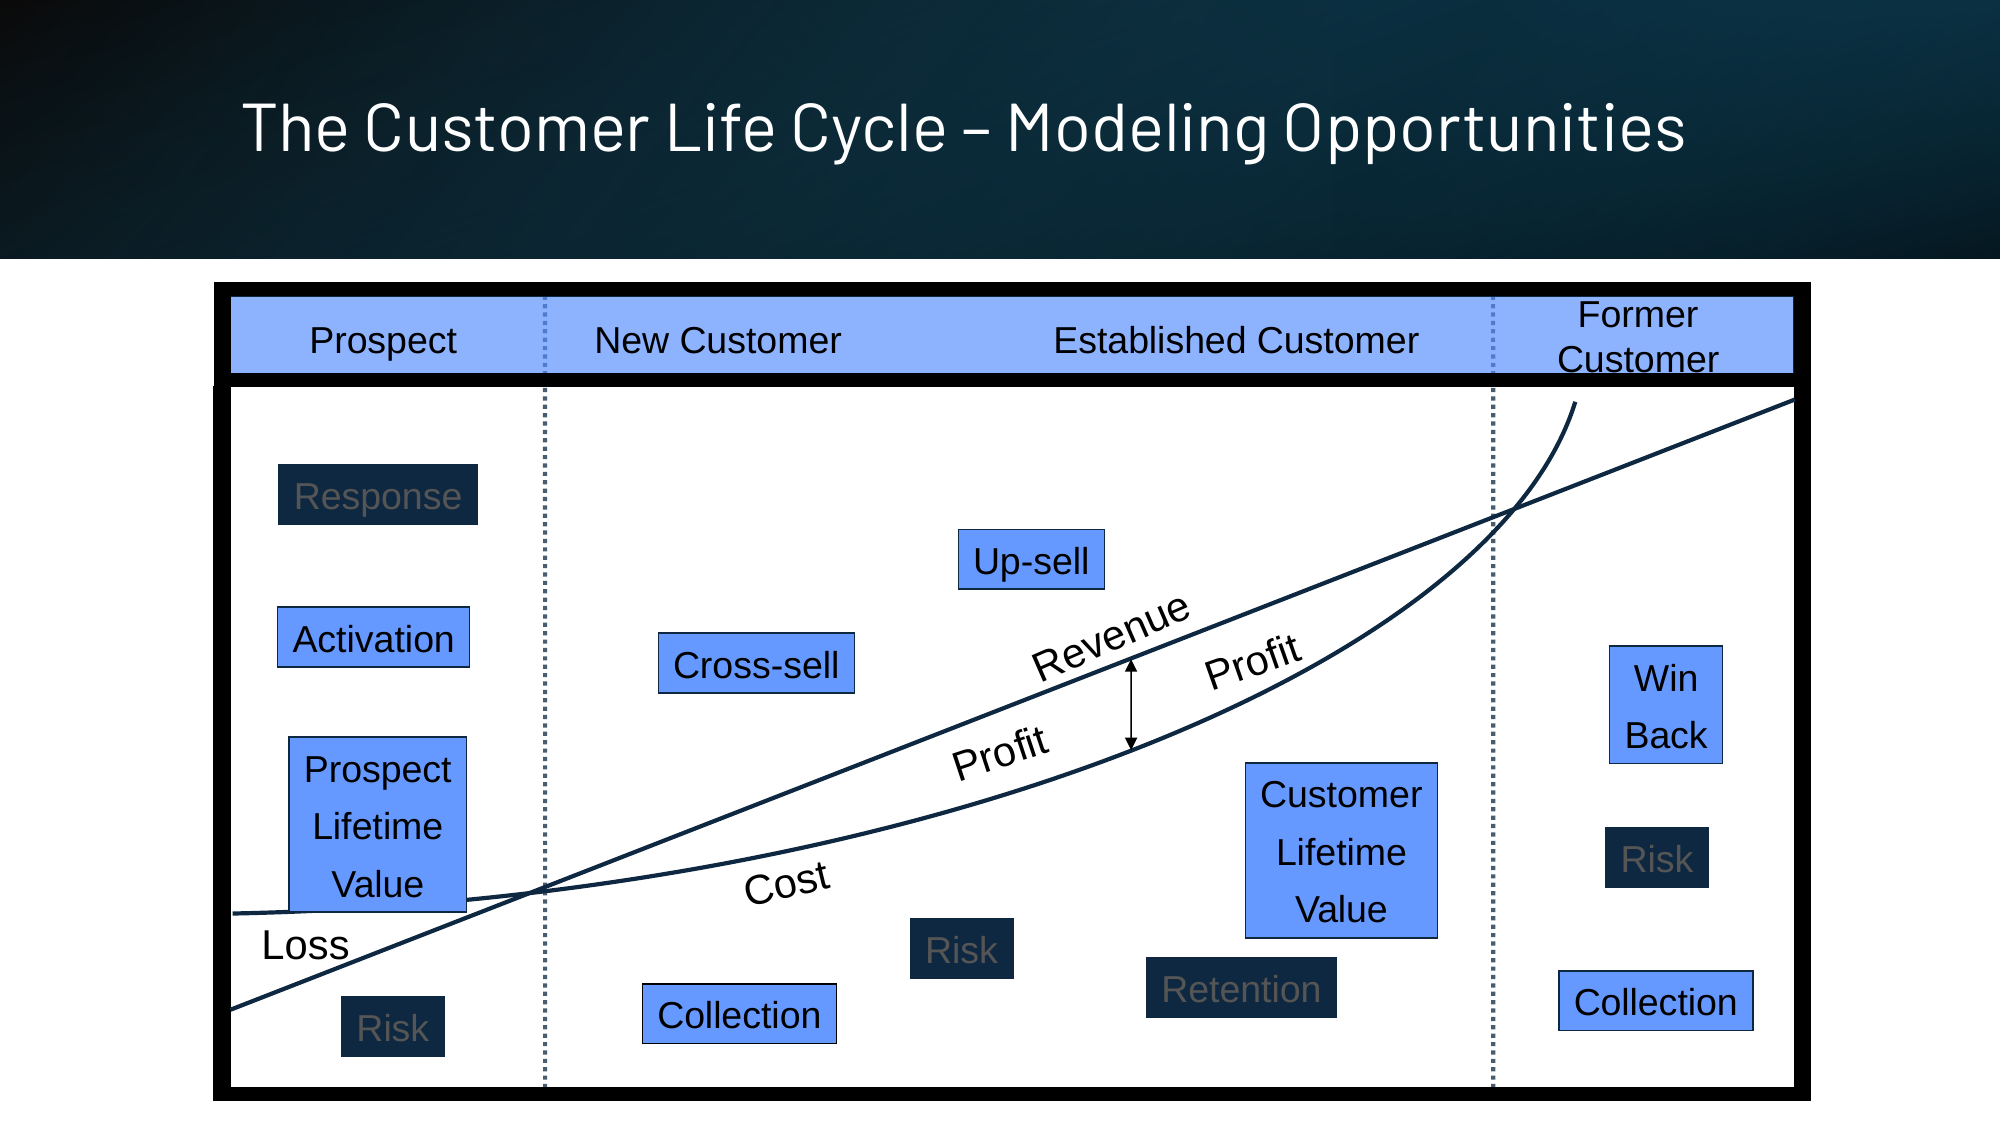

# The Customer Life Cycle – Modeling Opportunities

Former Customer

Prospect
New Customer
Established Customer

Response
Up-sell
Revenue
Activation
Profit
Cross-sell
Win
Back

Profit
Prospect
Lifetime
Value
Customer
Lifetime
Value
Risk
Cost
Loss
Risk
Retention
Collection
Collection
Risk